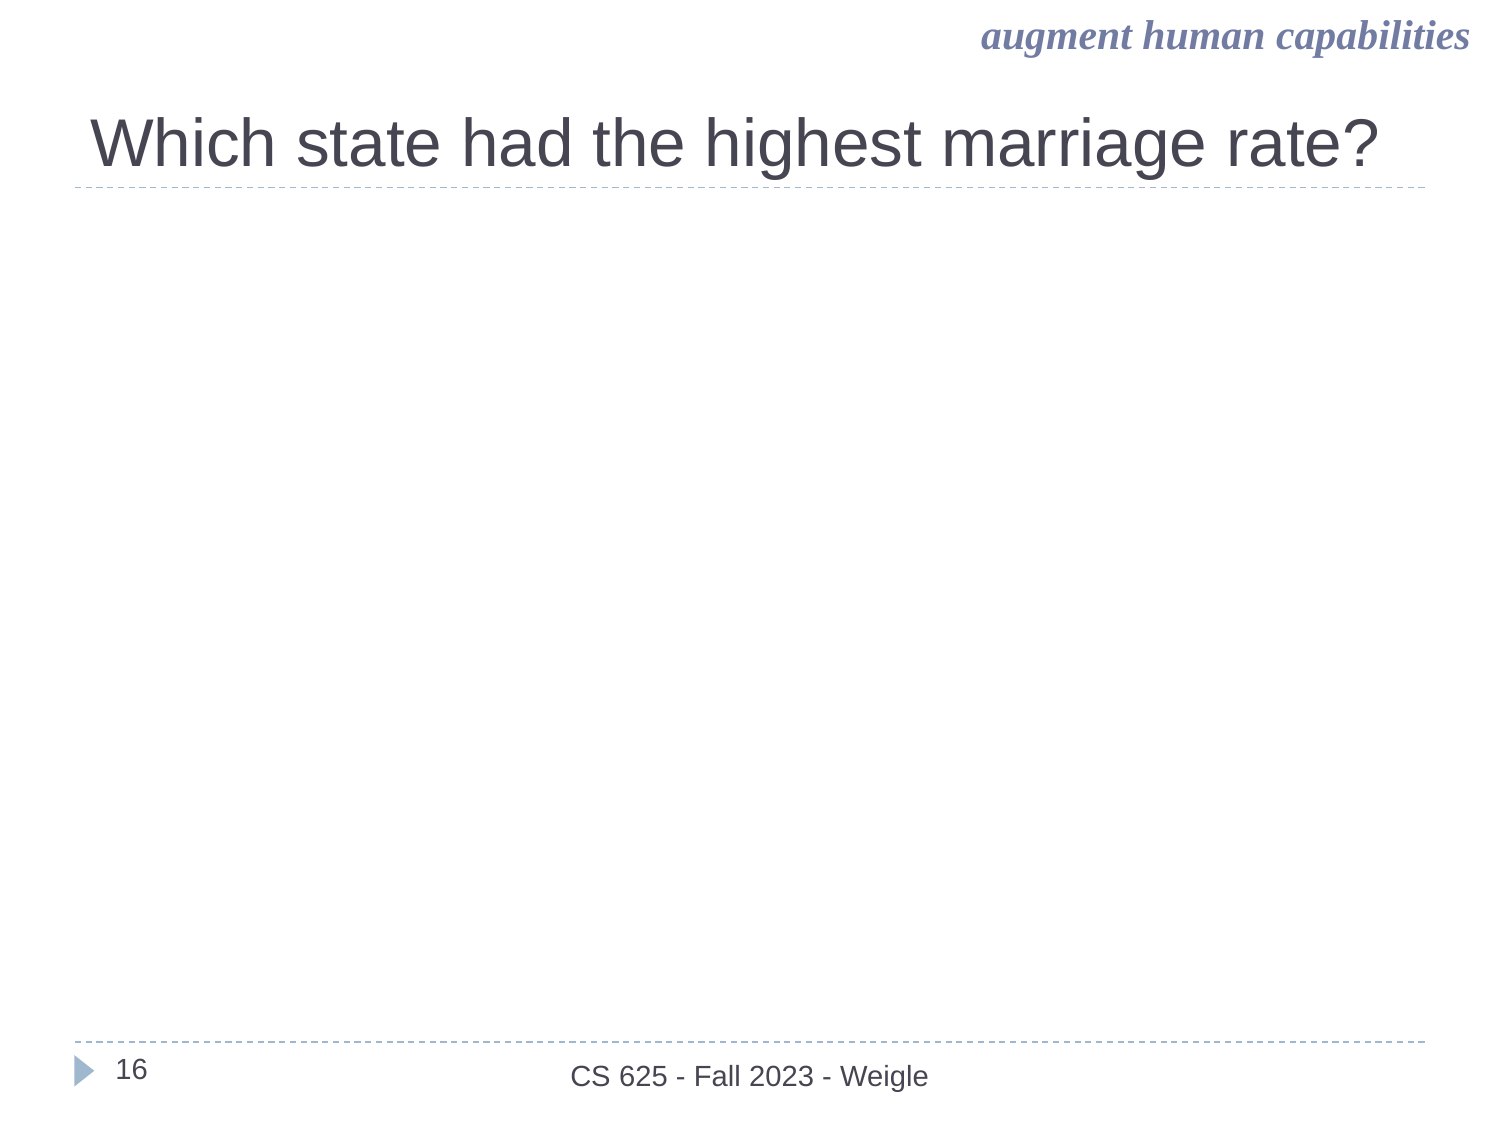

augment human capabilities
# Which state had the highest marriage rate?

Colorado - 6.8
Delaware - 5.4
Connecticut - 5.9
District of Columbia - 4.7
Florida - 7.5
16